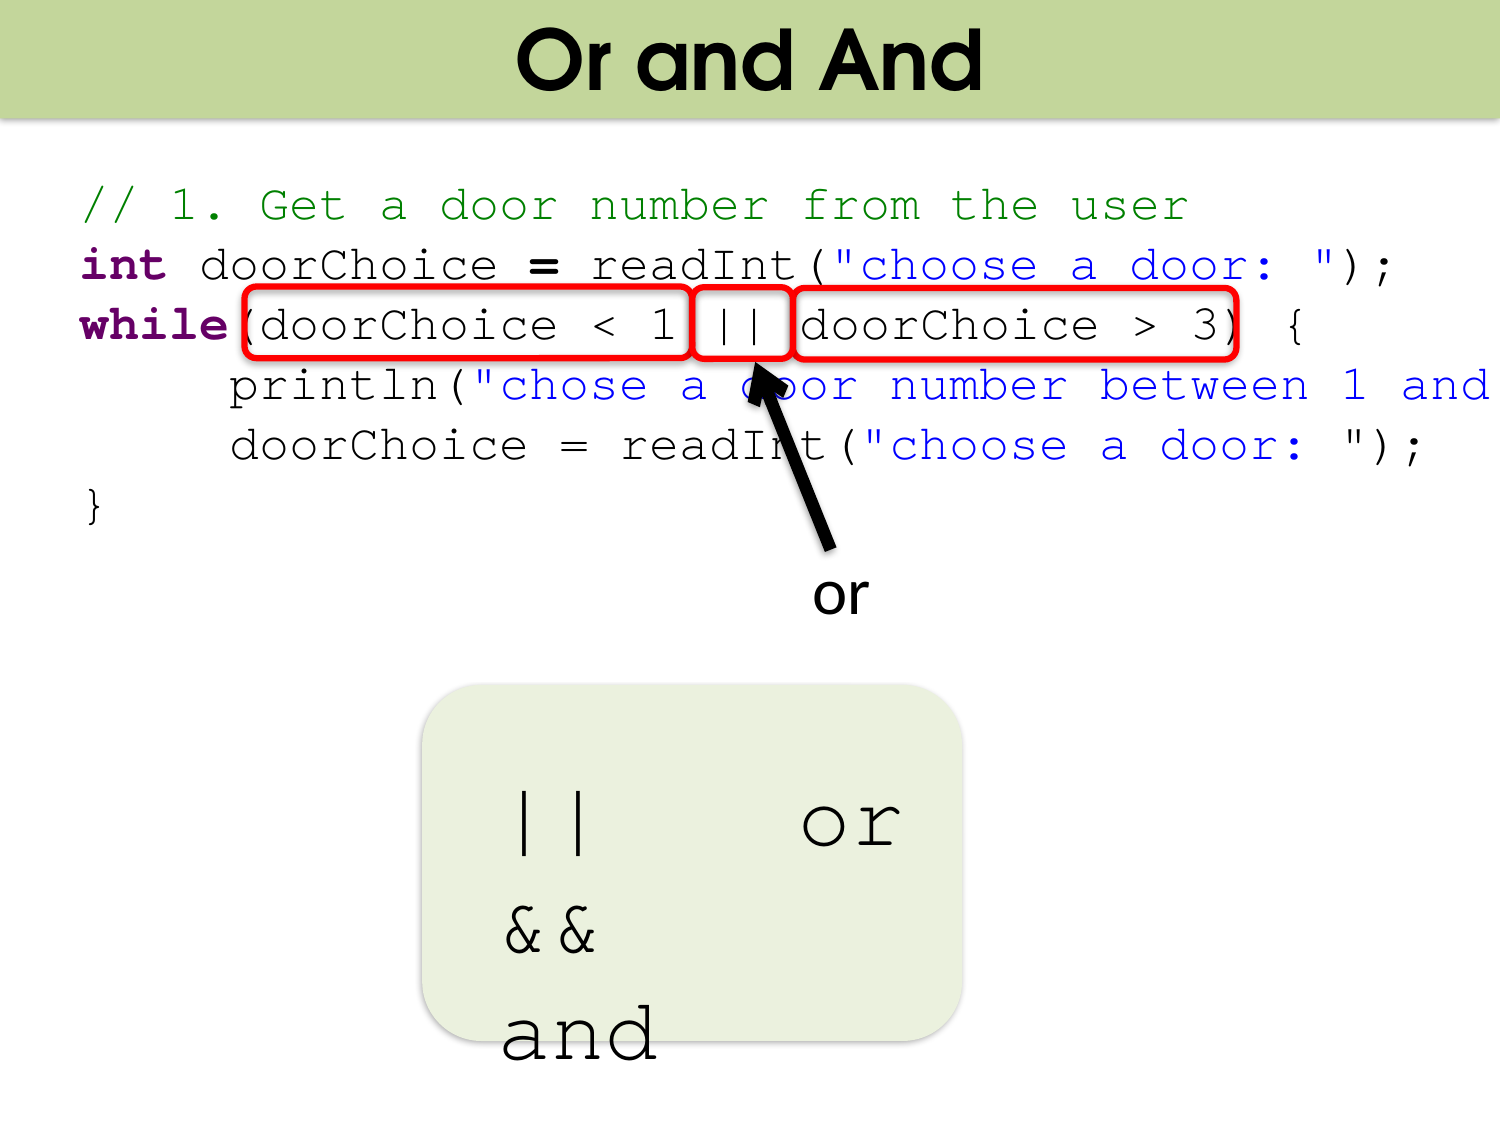

Or and And
// 1. Get a door number from the user
int doorChoice = readInt("choose a door: ");
while(doorChoice < 1 || doorChoice > 3) {
	println("chose a door number between 1 and 3");
	doorChoice = readInt("choose a door: ");
}

or

||		or
&&		and